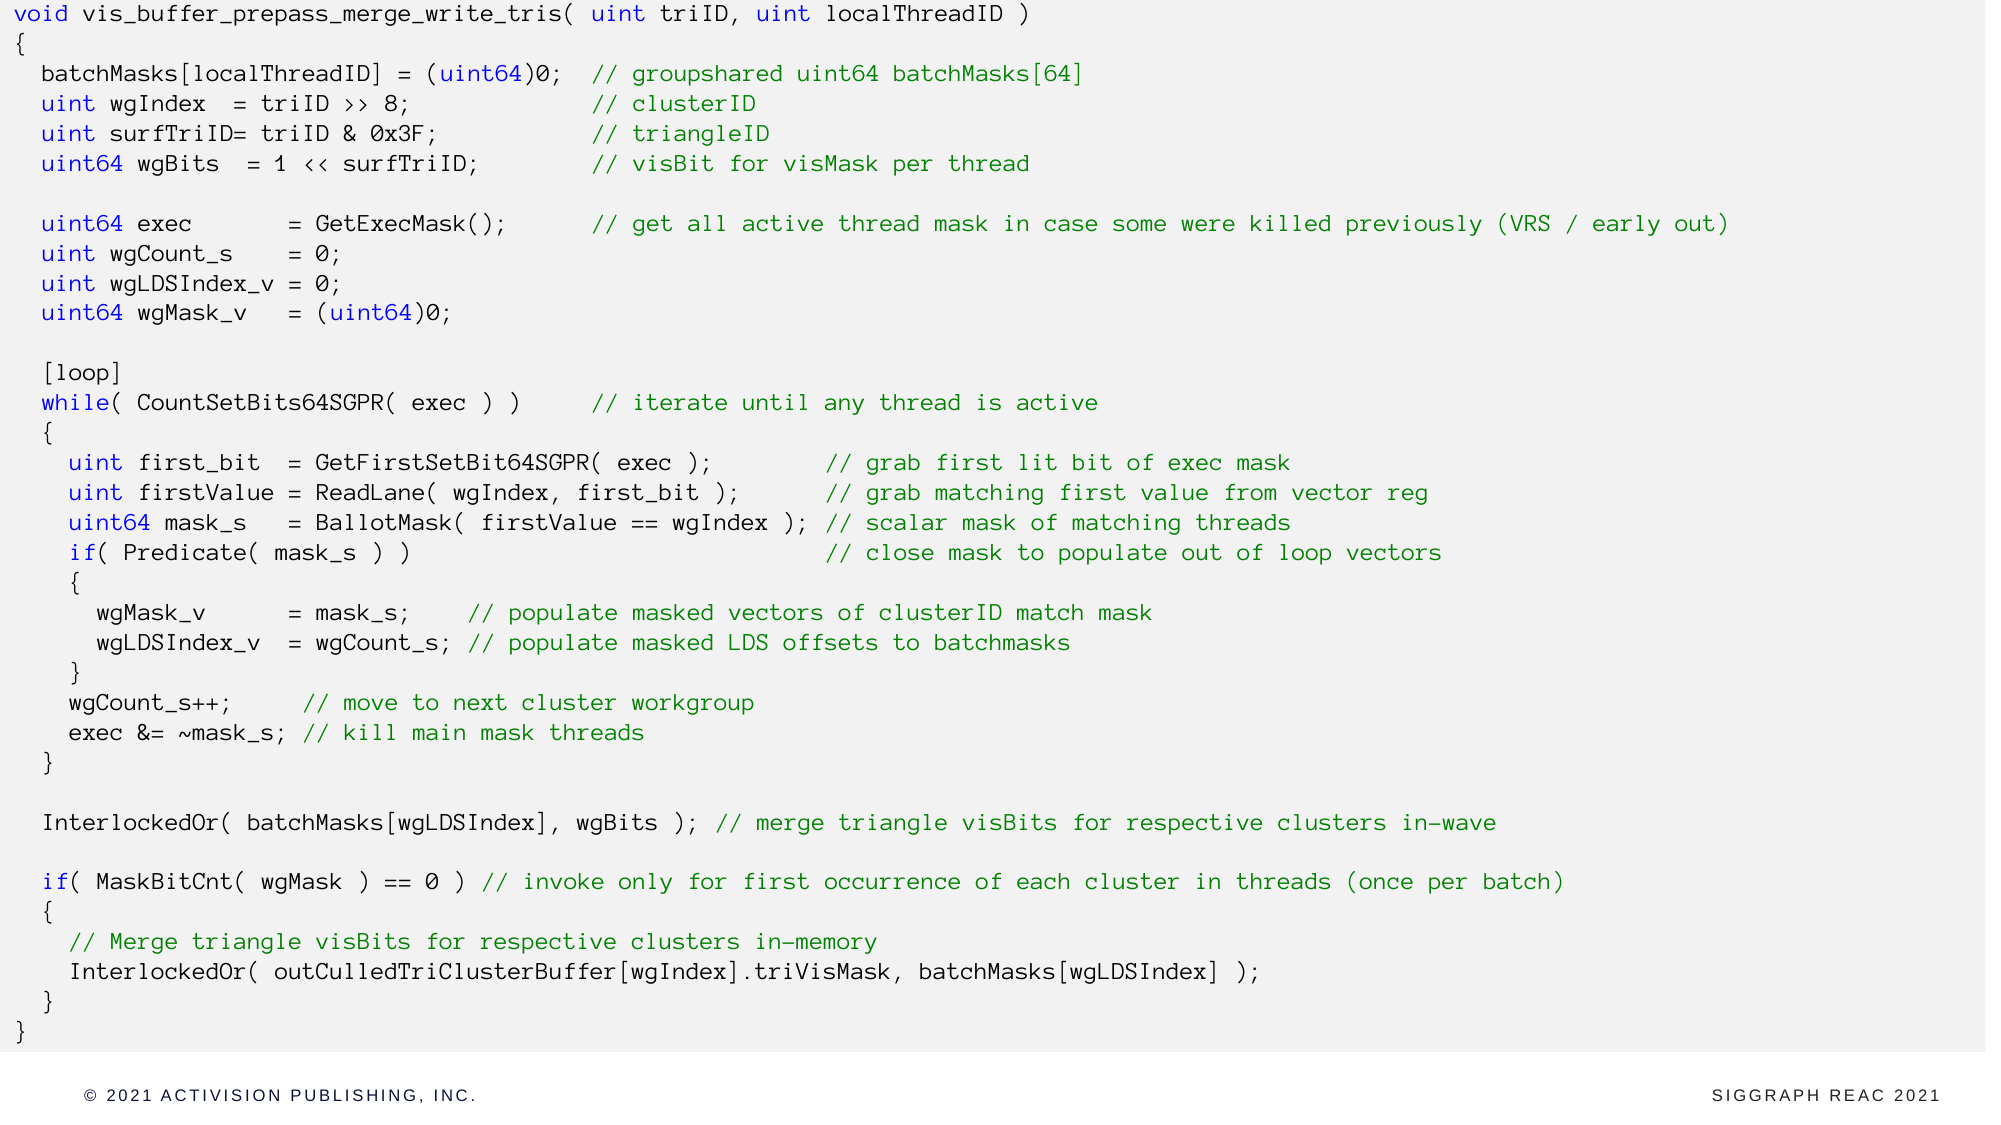

void vis_buffer_prepass_merge_write_tris( uint triID, uint localThreadID )
{
  batchMasks[localThreadID] = (uint64)0;  // groupshared uint64 batchMasks[64]
  uint wgIndex  = triID >> 8;             // clusterID
  uint surfTriID= triID & 0x3F;           // triangleID
  uint64 wgBits  = 1 << surfTriID;        // visBit for visMask per thread

  uint64 exec       = GetExecMask();      // get all active thread mask in case some were killed previously (VRS / early out)
  uint wgCount_s    = 0;
  uint wgLDSIndex_v = 0;
  uint64 wgMask_v   = (uint64)0;

  [loop]
  while( CountSetBits64SGPR( exec ) )     // iterate until any thread is active
  {
    uint first_bit  = GetFirstSetBit64SGPR( exec );        // grab first lit bit of exec mask
    uint firstValue = ReadLane( wgIndex, first_bit );      // grab matching first value from vector reg
    uint64 mask_s   = BallotMask( firstValue == wgIndex ); // scalar mask of matching threads
    if( Predicate( mask_s ) )                              // close mask to populate out of loop vectors
    {
      wgMask_v      = mask_s;    // populate masked vectors of clusterID match mask
      wgLDSIndex_v  = wgCount_s; // populate masked LDS offsets to batchmasks
    }
    wgCount_s++;     // move to next cluster workgroup
    exec &= ~mask_s; // kill main mask threads
  }

  InterlockedOr( batchMasks[wgLDSIndex], wgBits ); // merge triangle visBits for respective clusters in-wave

  if( MaskBitCnt( wgMask ) == 0 ) // invoke only for first occurrence of each cluster in threads (once per batch)
  {
    // Merge triangle visBits for respective clusters in-memory
    InterlockedOr( outCulledTriClusterBuffer[wgIndex].triVisMask, batchMasks[wgLDSIndex] );
  }
}